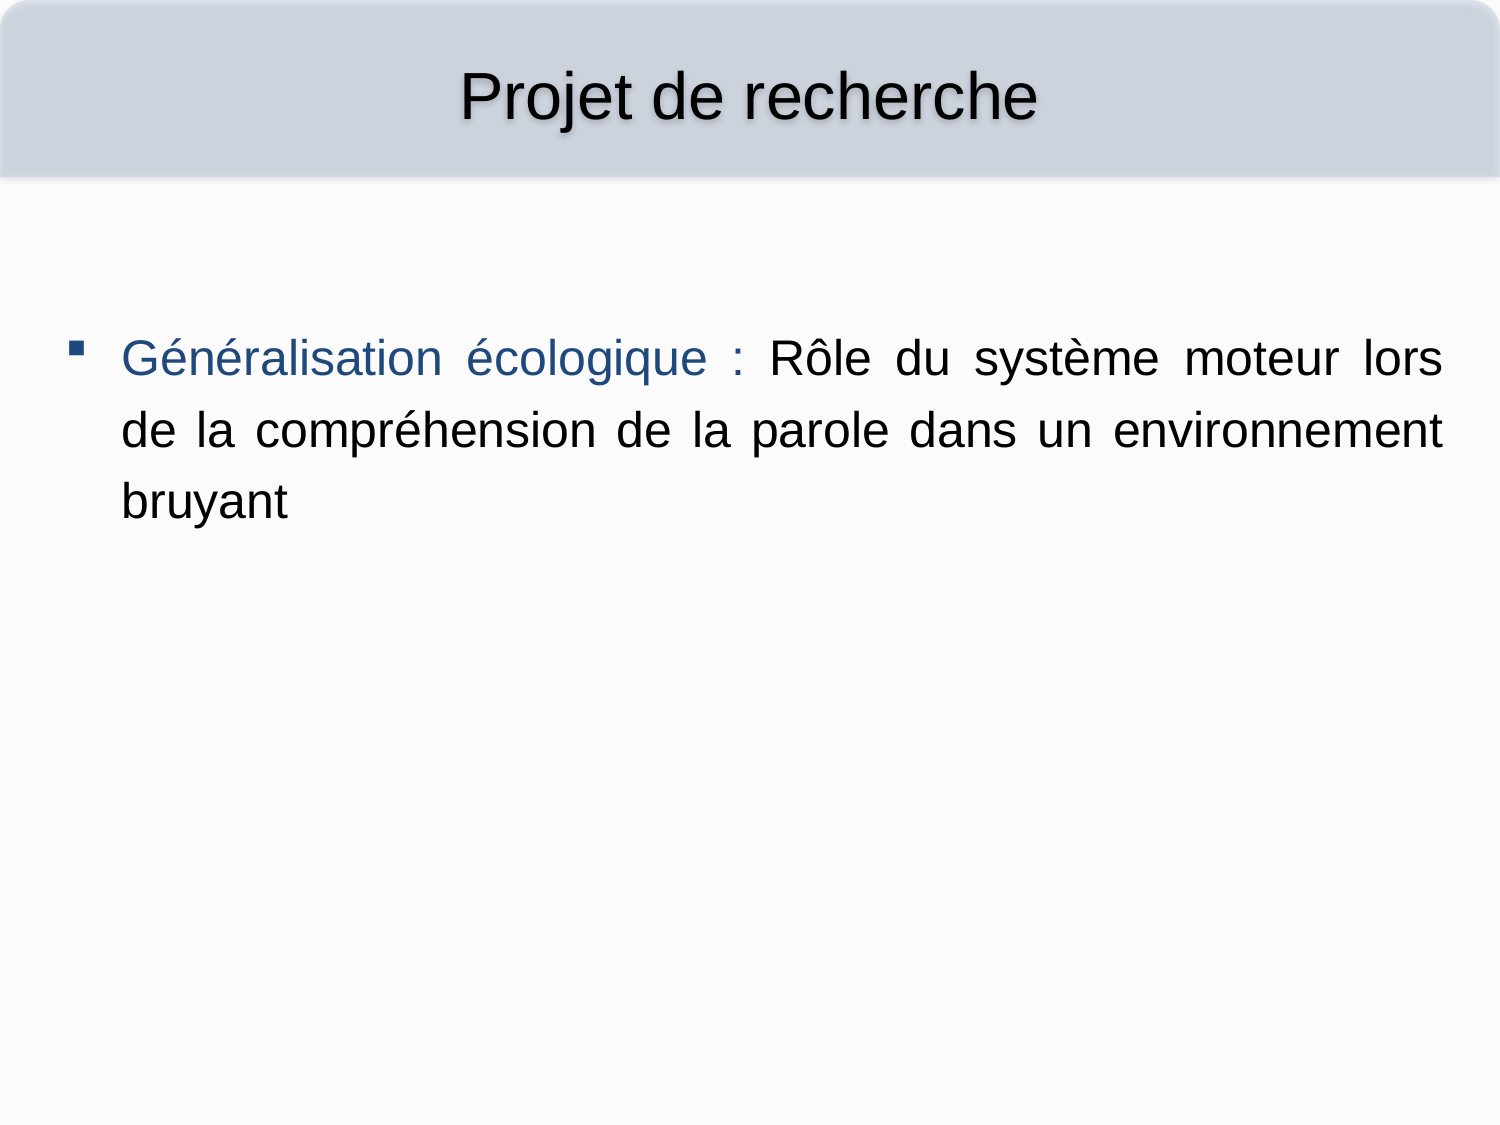

Projet de recherche
Généralisation écologique : Rôle du système moteur lors de la compréhension de la parole dans un environnement bruyant